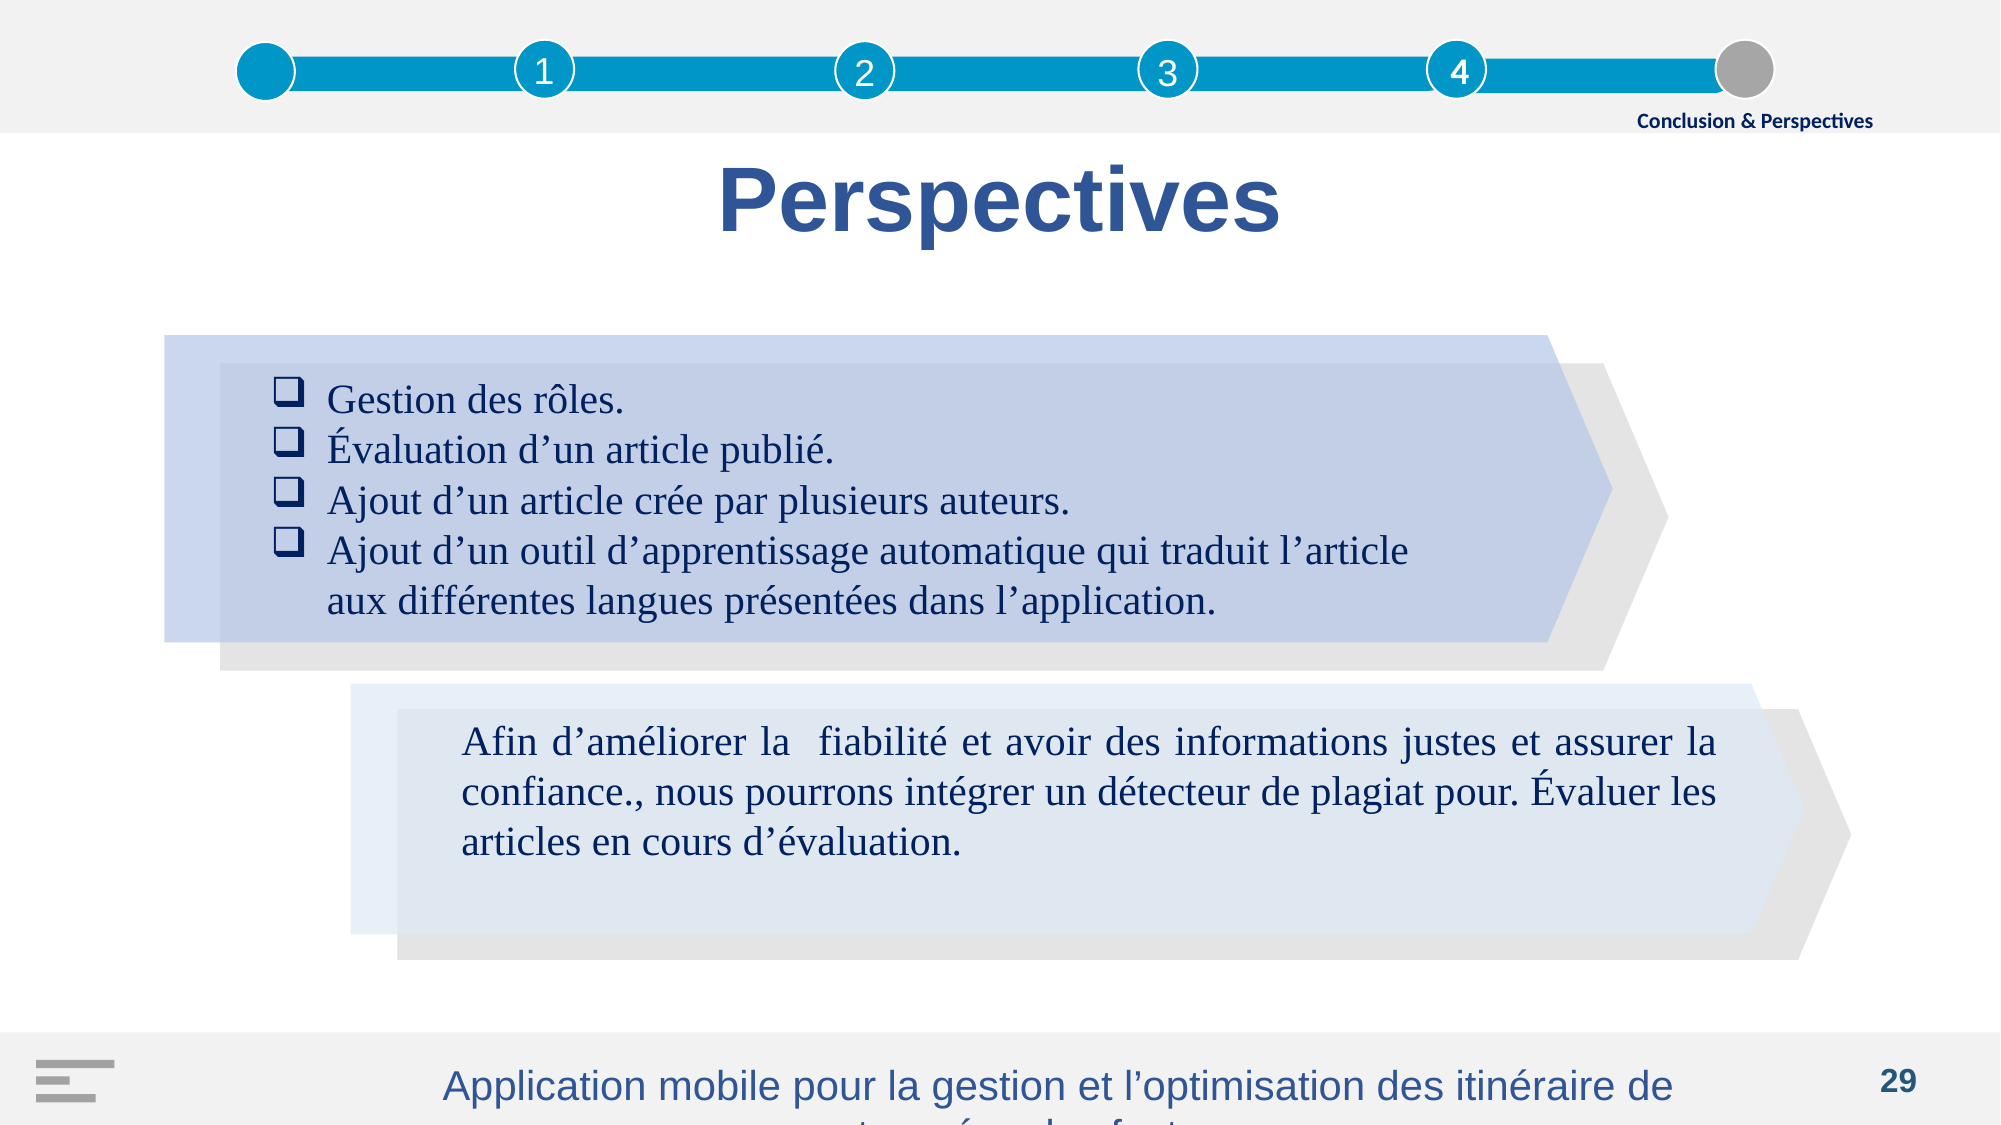

1
3
2

1ER AXE
3EME AXE
2EME AXE
INTRODUCTION
CONCLUSION

4

1

2
3

Conclusion & Perspectives
Perspectives

Gestion des rôles.
Évaluation d’un article publié.
Ajout d’un article crée par plusieurs auteurs.
Ajout d’un outil d’apprentissage automatique qui traduit l’article aux différentes langues présentées dans l’application.

Afin d’améliorer la  fiabilité et avoir des informations justes et assurer la confiance., nous pourrons intégrer un détecteur de plagiat pour. Évaluer les articles en cours d’évaluation.

Application mobile pour la gestion et l’optimisation des itinéraire de tournées des facteurs